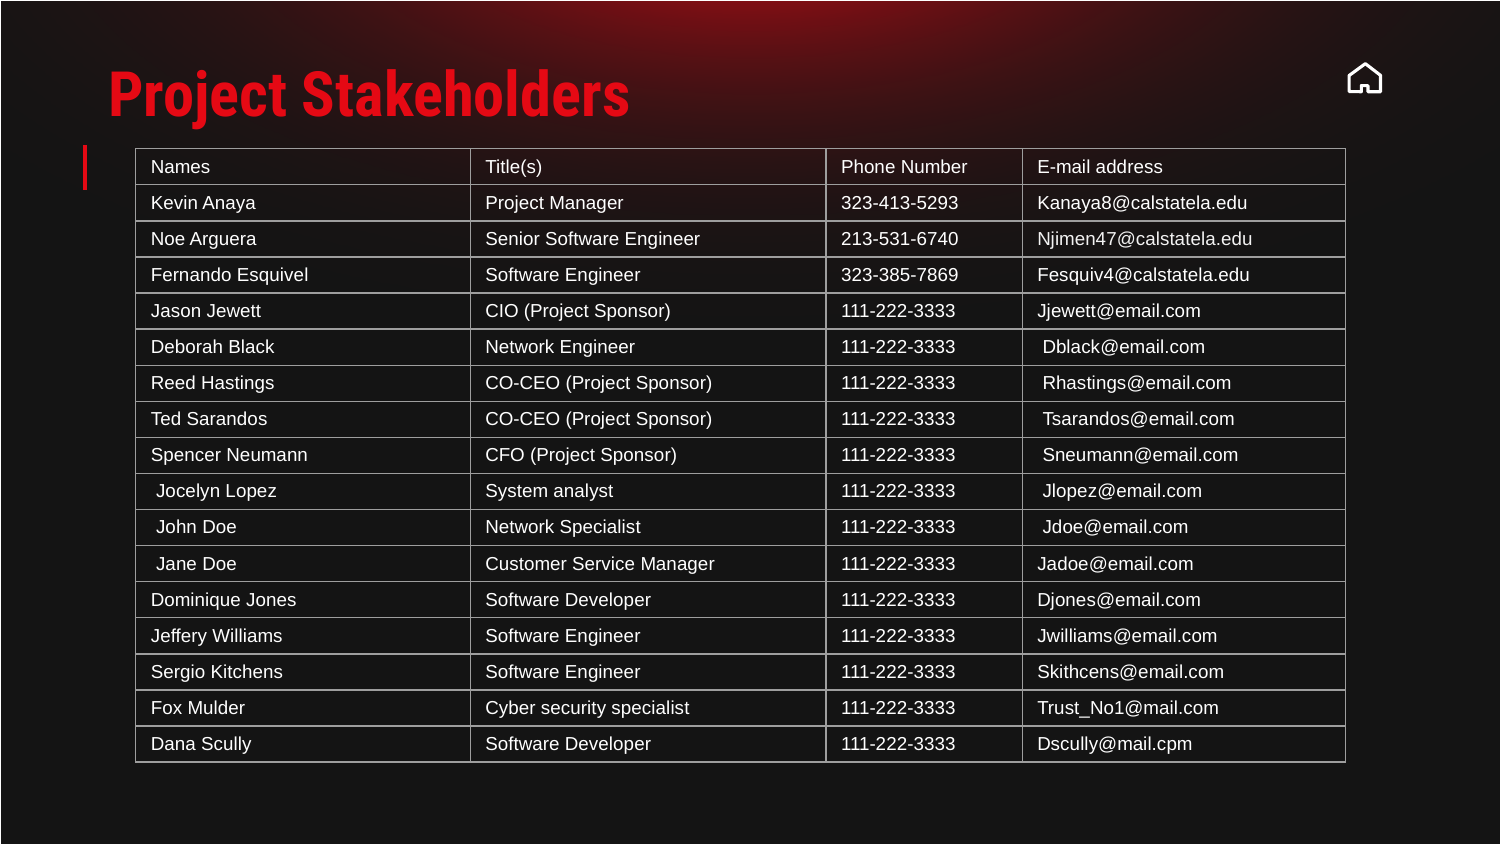

# Project Stakeholders

| Names | Title(s) | Phone Number | E-mail address |
| --- | --- | --- | --- |
| Kevin Anaya | Project Manager | 323-413-5293 | Kanaya8@calstatela.edu |
| Noe Arguera | Senior Software Engineer | 213-531-6740 | Njimen47@calstatela.edu |
| Fernando Esquivel | Software Engineer | 323-385-7869 | Fesquiv4@calstatela.edu |
| Jason Jewett | CIO (Project Sponsor) | 111-222-3333 | Jjewett@email.com |
| Deborah Black | Network Engineer | 111-222-3333 | Dblack@email.com |
| Reed Hastings | CO-CEO (Project Sponsor) | 111-222-3333 | Rhastings@email.com |
| Ted Sarandos | CO-CEO (Project Sponsor) | 111-222-3333 | Tsarandos@email.com |
| Spencer Neumann | CFO (Project Sponsor) | 111-222-3333 | Sneumann@email.com |
| Jocelyn Lopez | System analyst | 111-222-3333 | Jlopez@email.com |
| John Doe | Network Specialist | 111-222-3333 | Jdoe@email.com |
| Jane Doe | Customer Service Manager | 111-222-3333 | Jadoe@email.com |
| Dominique Jones | Software Developer | 111-222-3333 | Djones@email.com |
| Jeffery Williams | Software Engineer | 111-222-3333 | Jwilliams@email.com |
| Sergio Kitchens | Software Engineer | 111-222-3333 | Skithcens@email.com |
| Fox Mulder | Cyber security specialist | 111-222-3333 | Trust\_No1@mail.com |
| Dana Scully | Software Developer | 111-222-3333 | Dscully@mail.cpm |